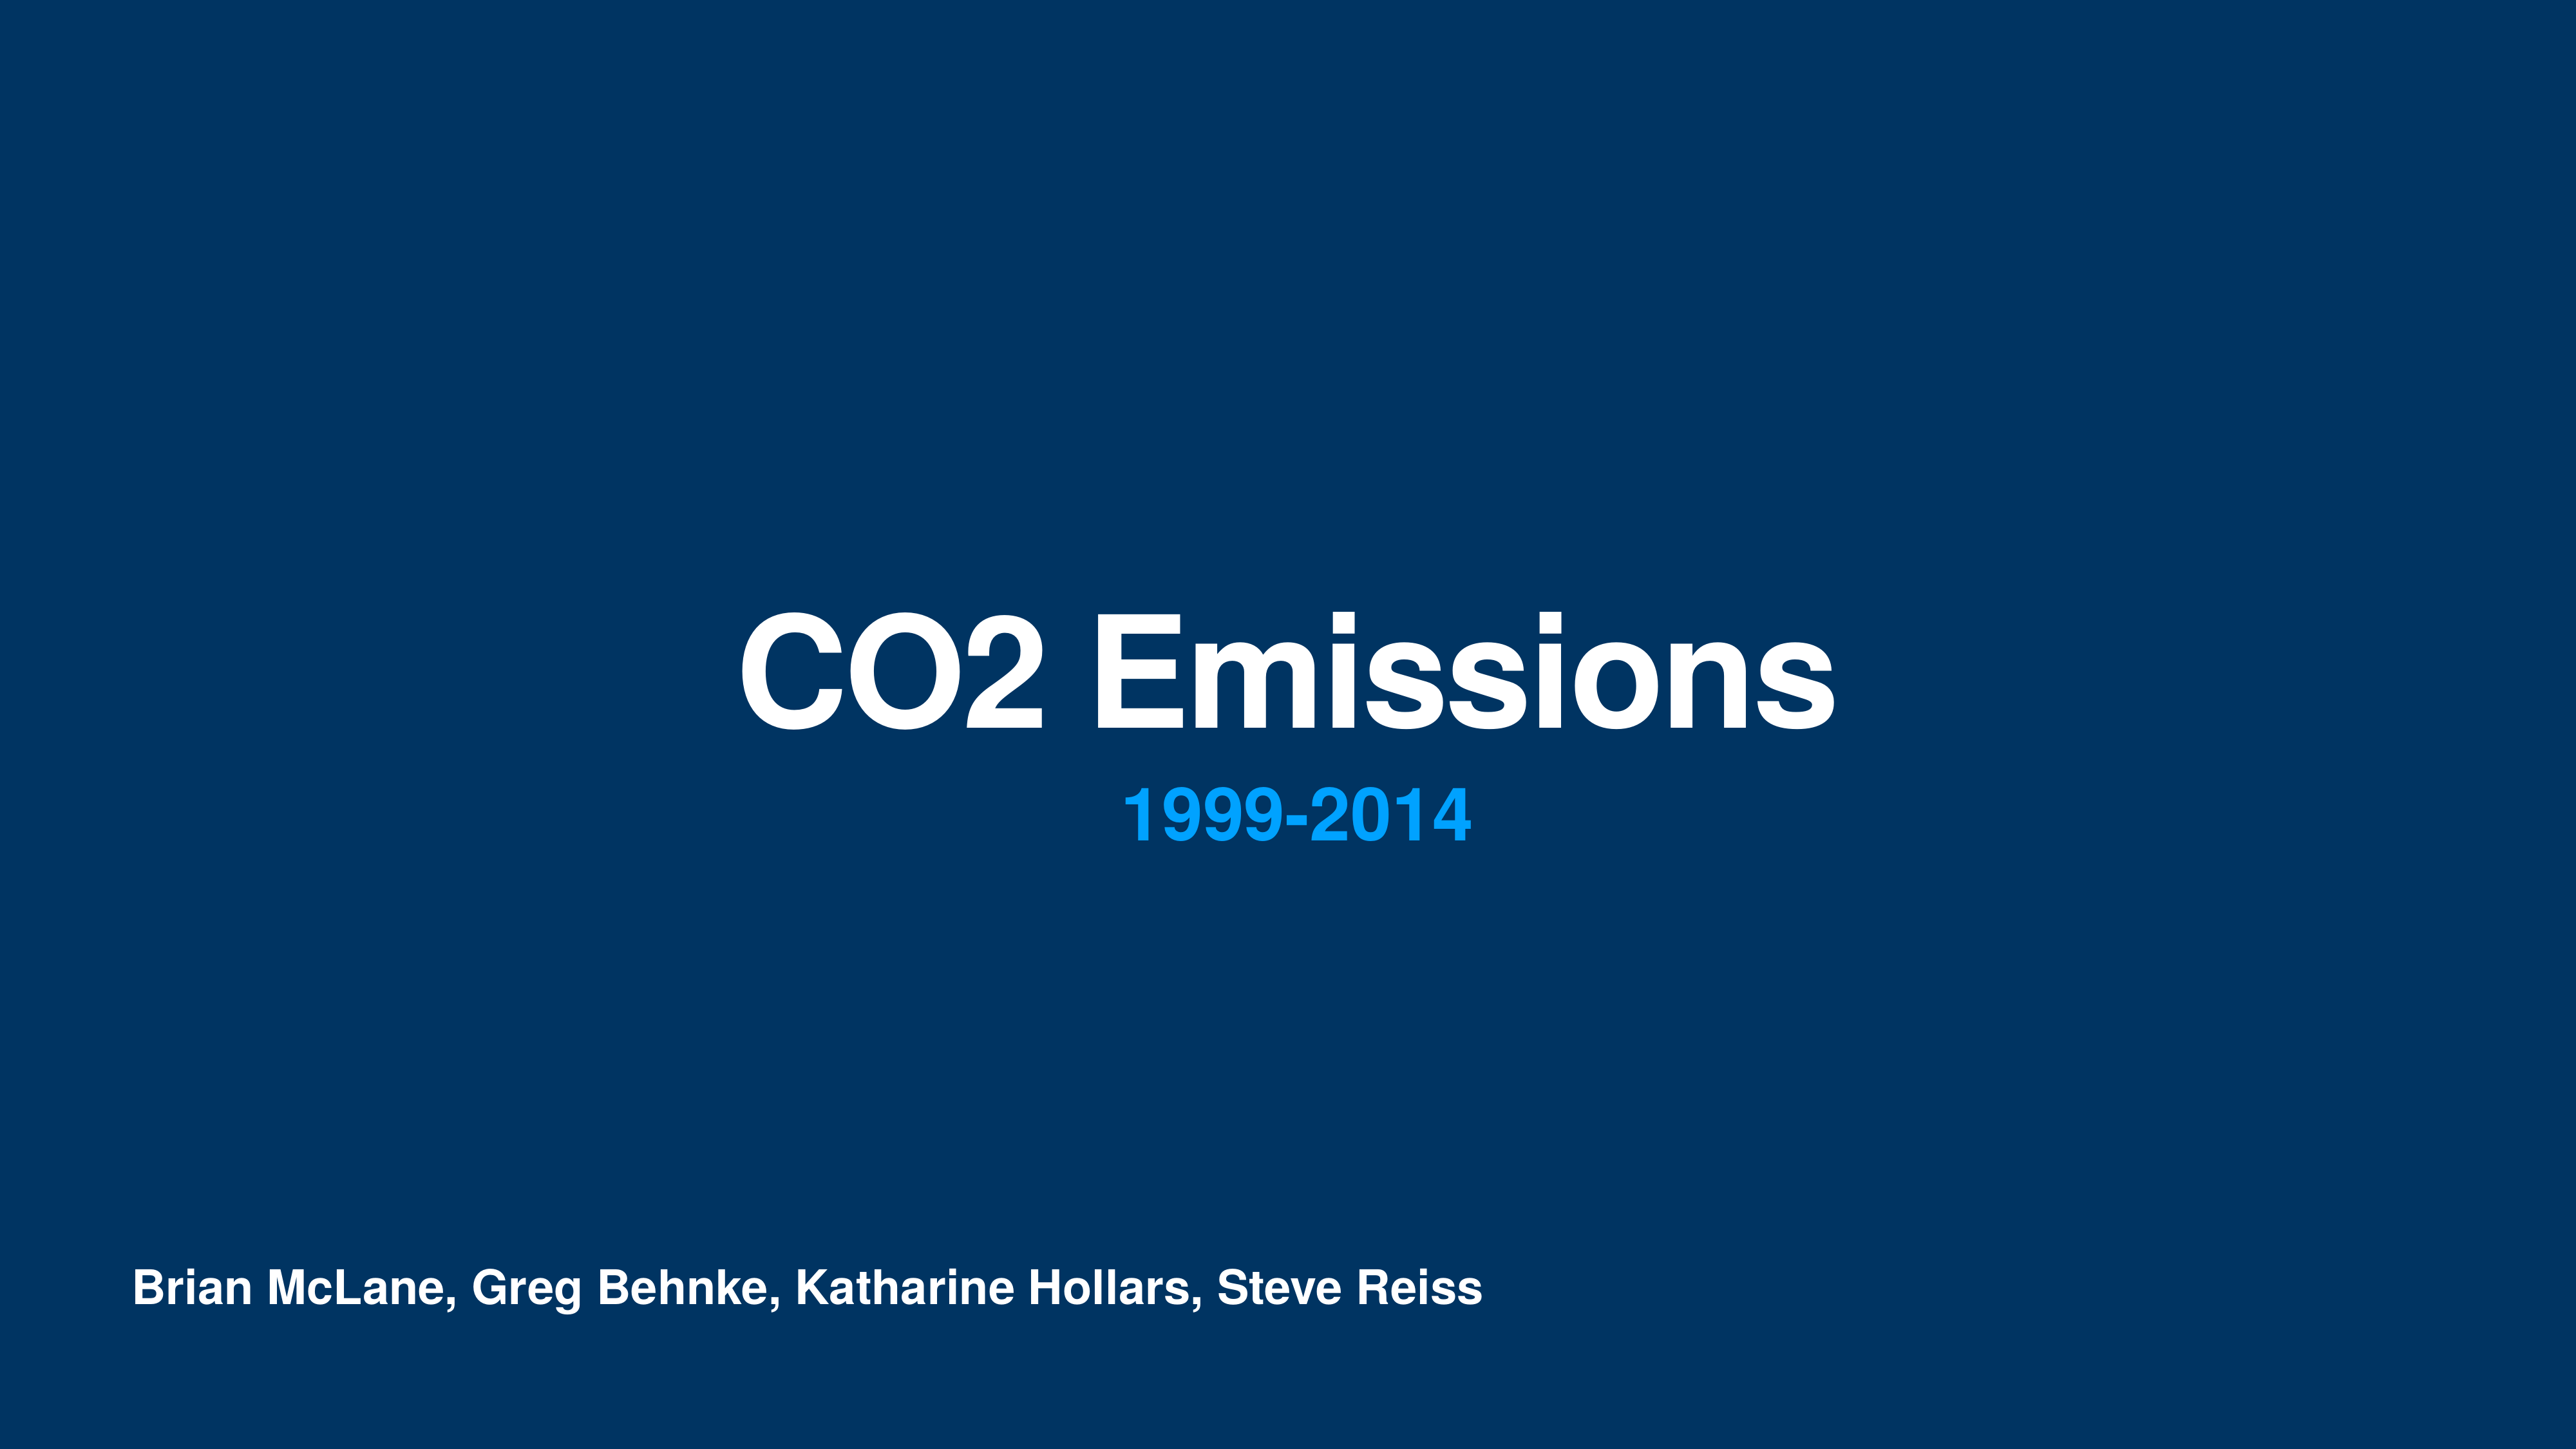

# CO2 Emissions
 1999-2014
Brian McLane, Greg Behnke, Katharine Hollars, Steve Reiss